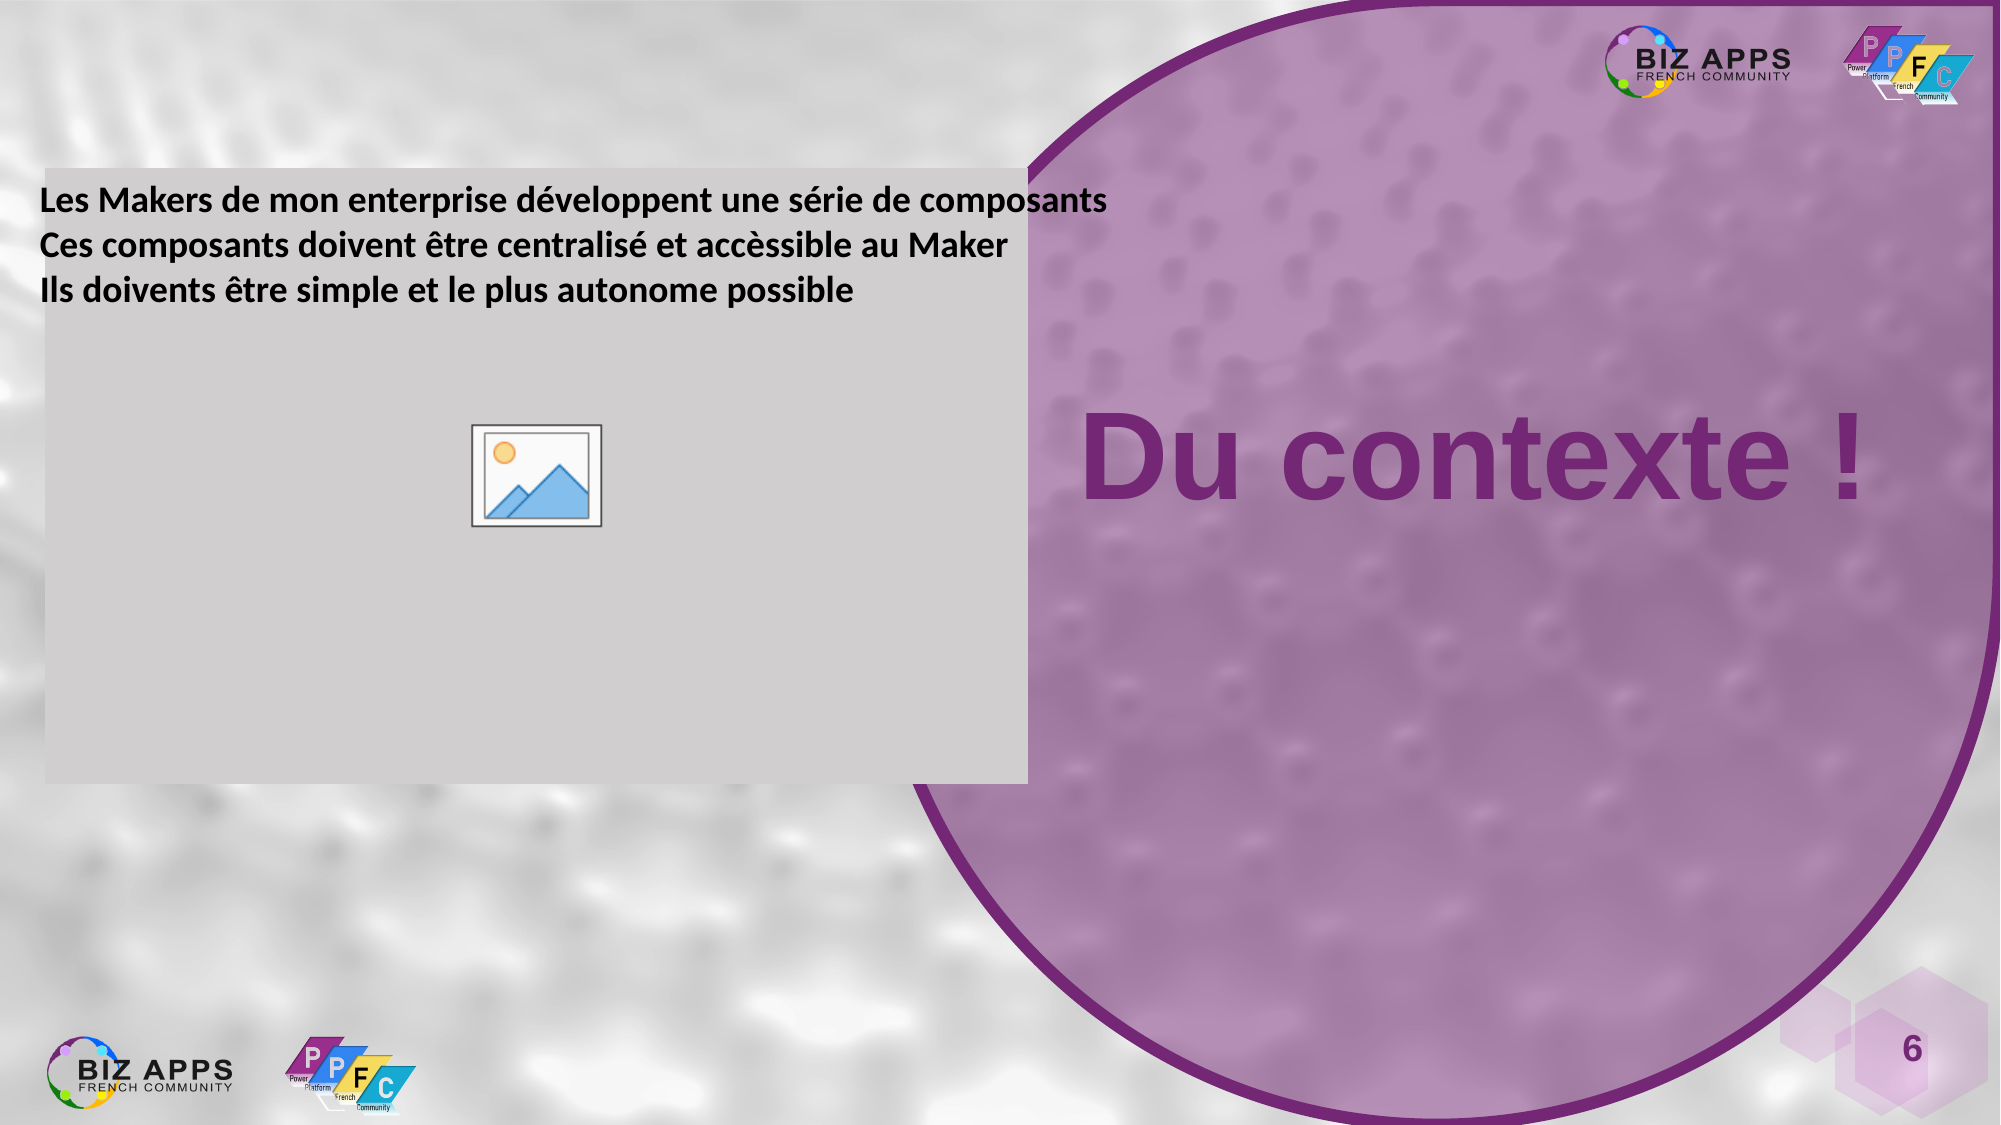

# Du contexte !
Les Makers de mon enterprise développent une série de composants
Ces composants doivent être centralisé et accèssible au Maker
Ils doivents être simple et le plus autonome possible

6